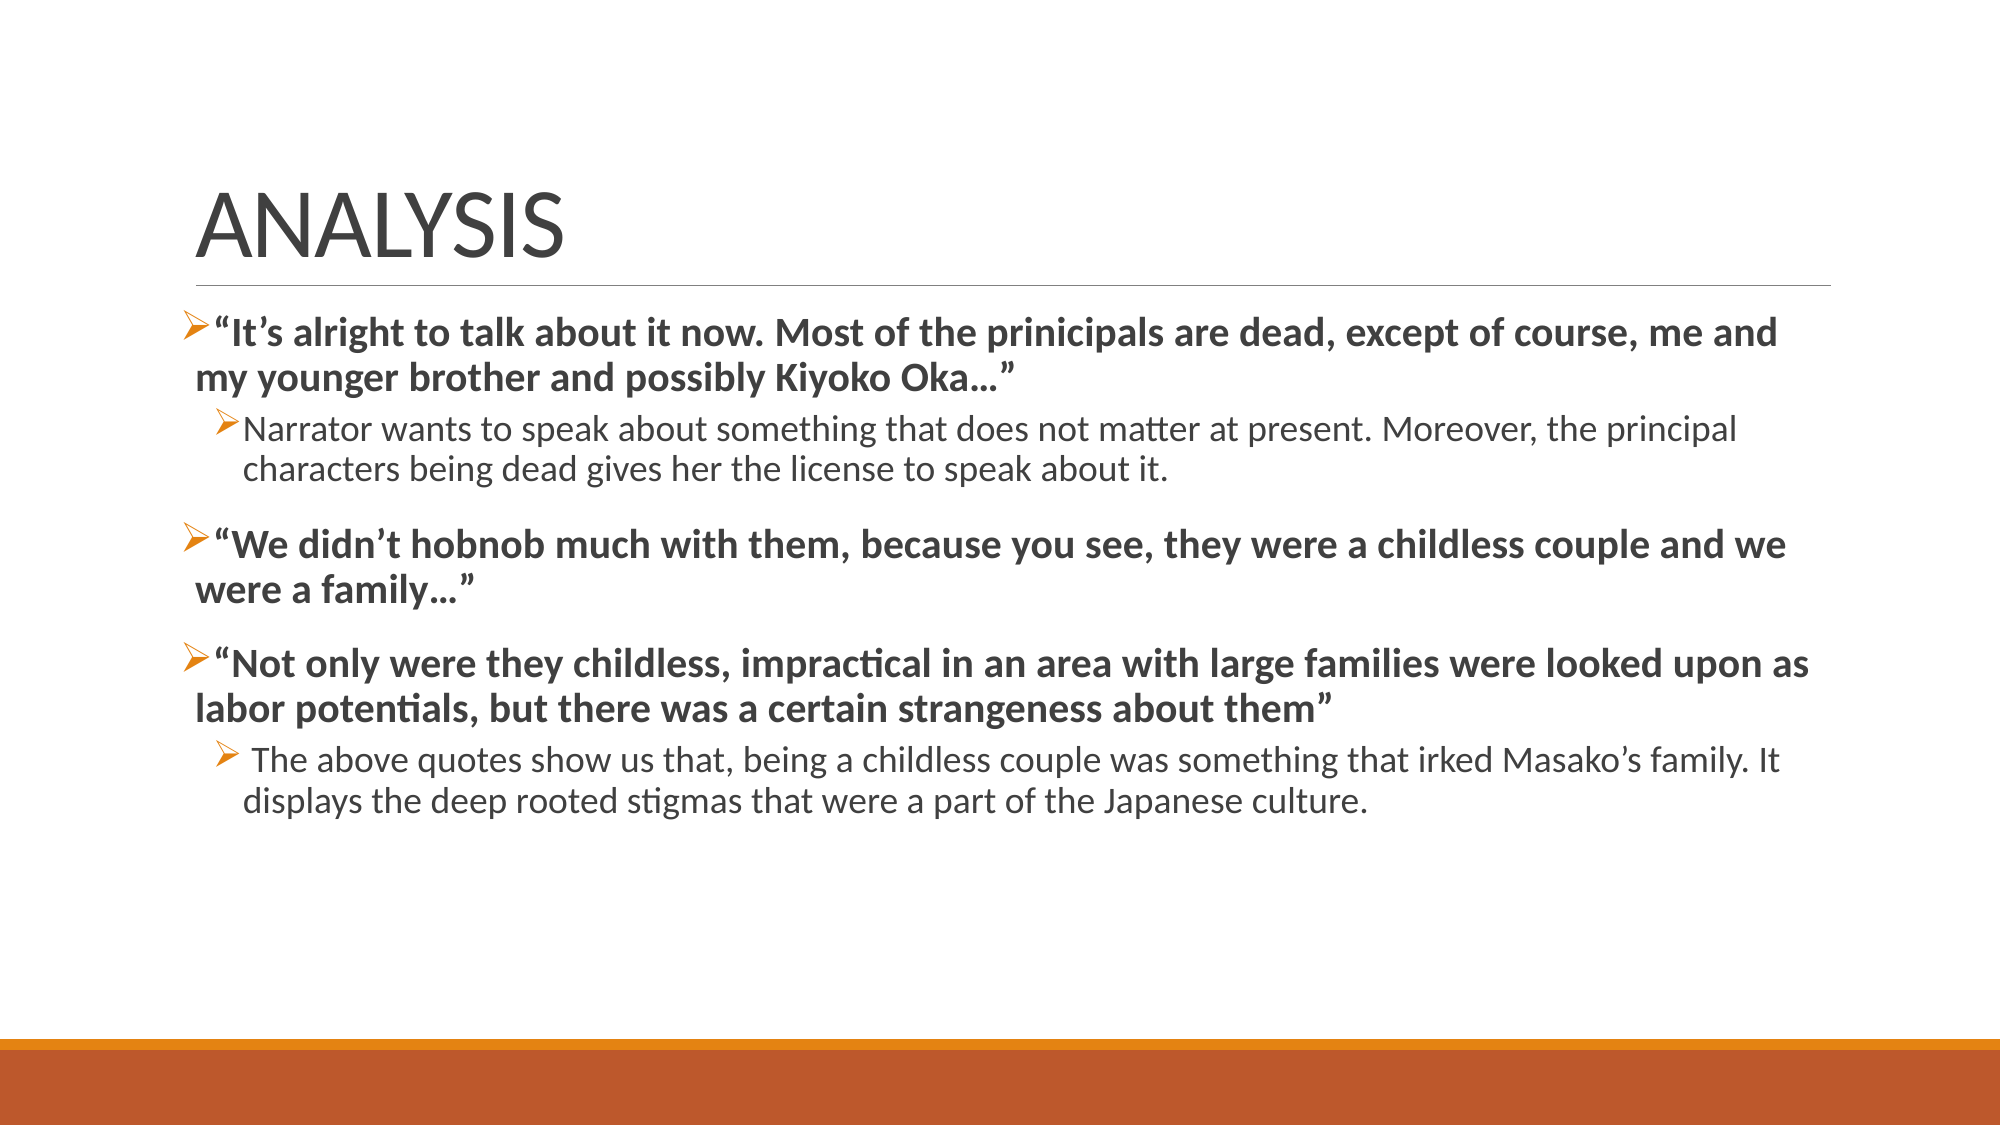

# ANALYSIS
“It’s alright to talk about it now. Most of the prinicipals are dead, except of course, me and my younger brother and possibly Kiyoko Oka…”
Narrator wants to speak about something that does not matter at present. Moreover, the principal characters being dead gives her the license to speak about it.
“We didn’t hobnob much with them, because you see, they were a childless couple and we were a family…”
“Not only were they childless, impractical in an area with large families were looked upon as labor potentials, but there was a certain strangeness about them”
 The above quotes show us that, being a childless couple was something that irked Masako’s family. It displays the deep rooted stigmas that were a part of the Japanese culture.